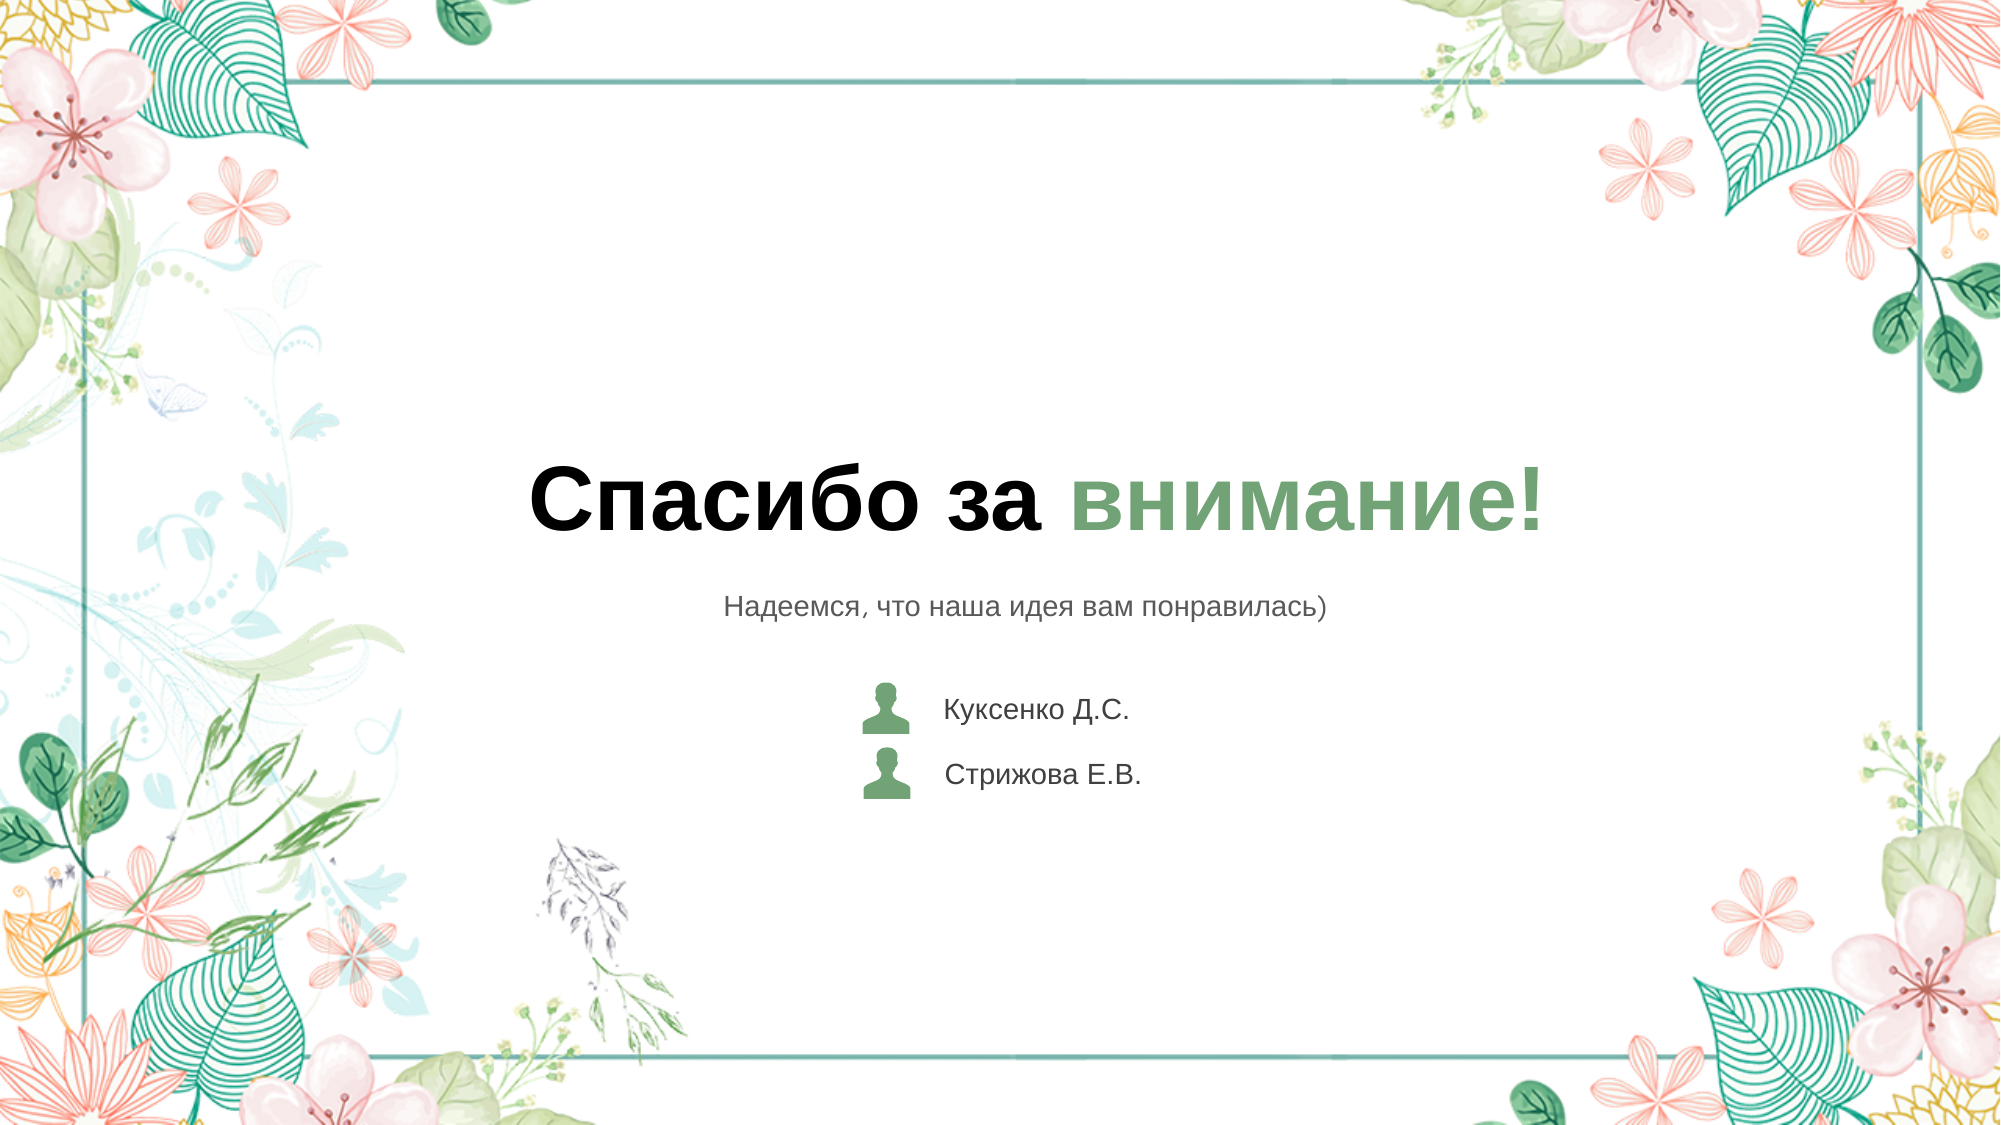

Спасибо за внимание!
Надеемся, что наша идея вам понравилась)

Куксенко Д.С.

Стрижова Е.В.